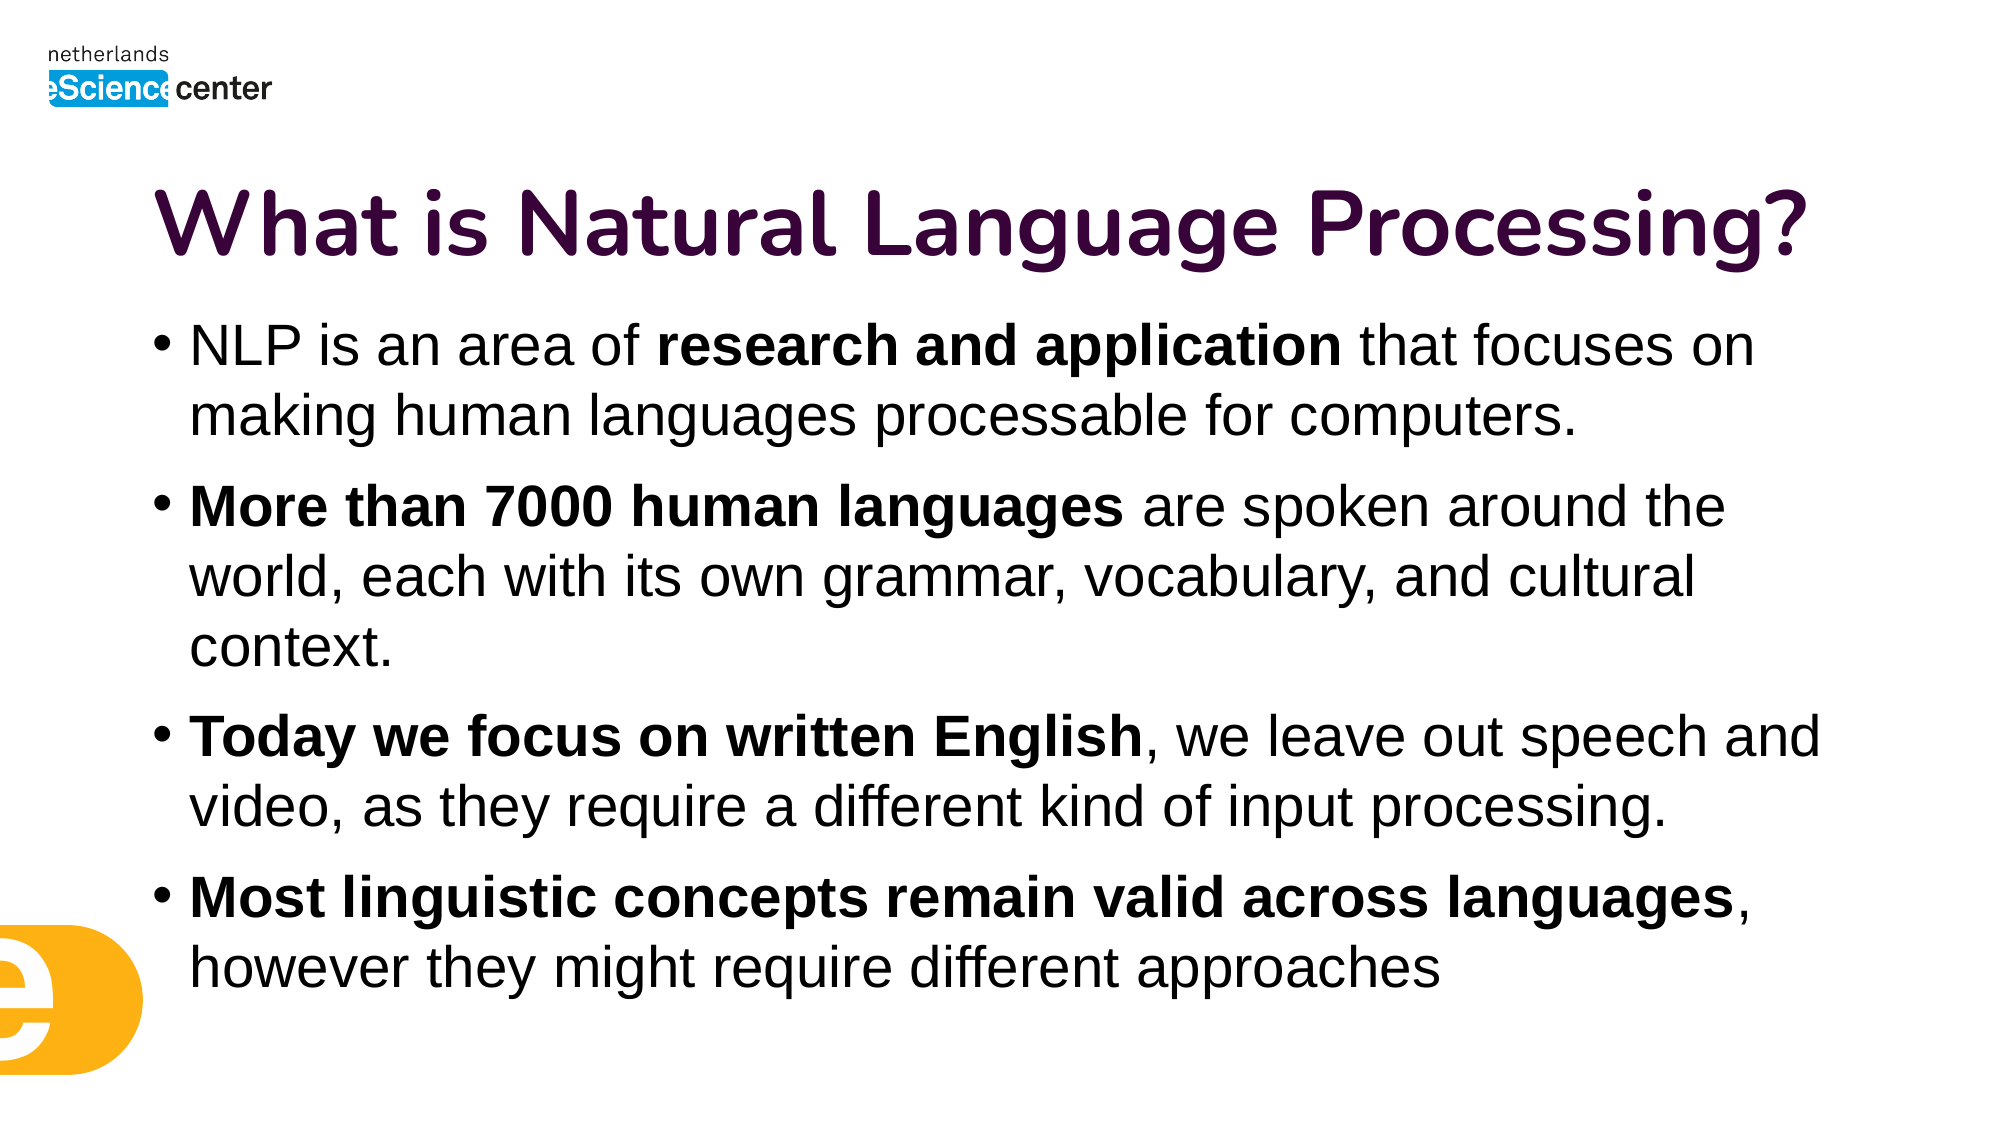

# What is Natural Language Processing?
NLP is an area of research and application that focuses on making human languages processable for computers.
More than 7000 human languages are spoken around the world, each with its own grammar, vocabulary, and cultural context.
Today we focus on written English, we leave out speech and video, as they require a different kind of input processing.
Most linguistic concepts remain valid across languages, however they might require different approaches